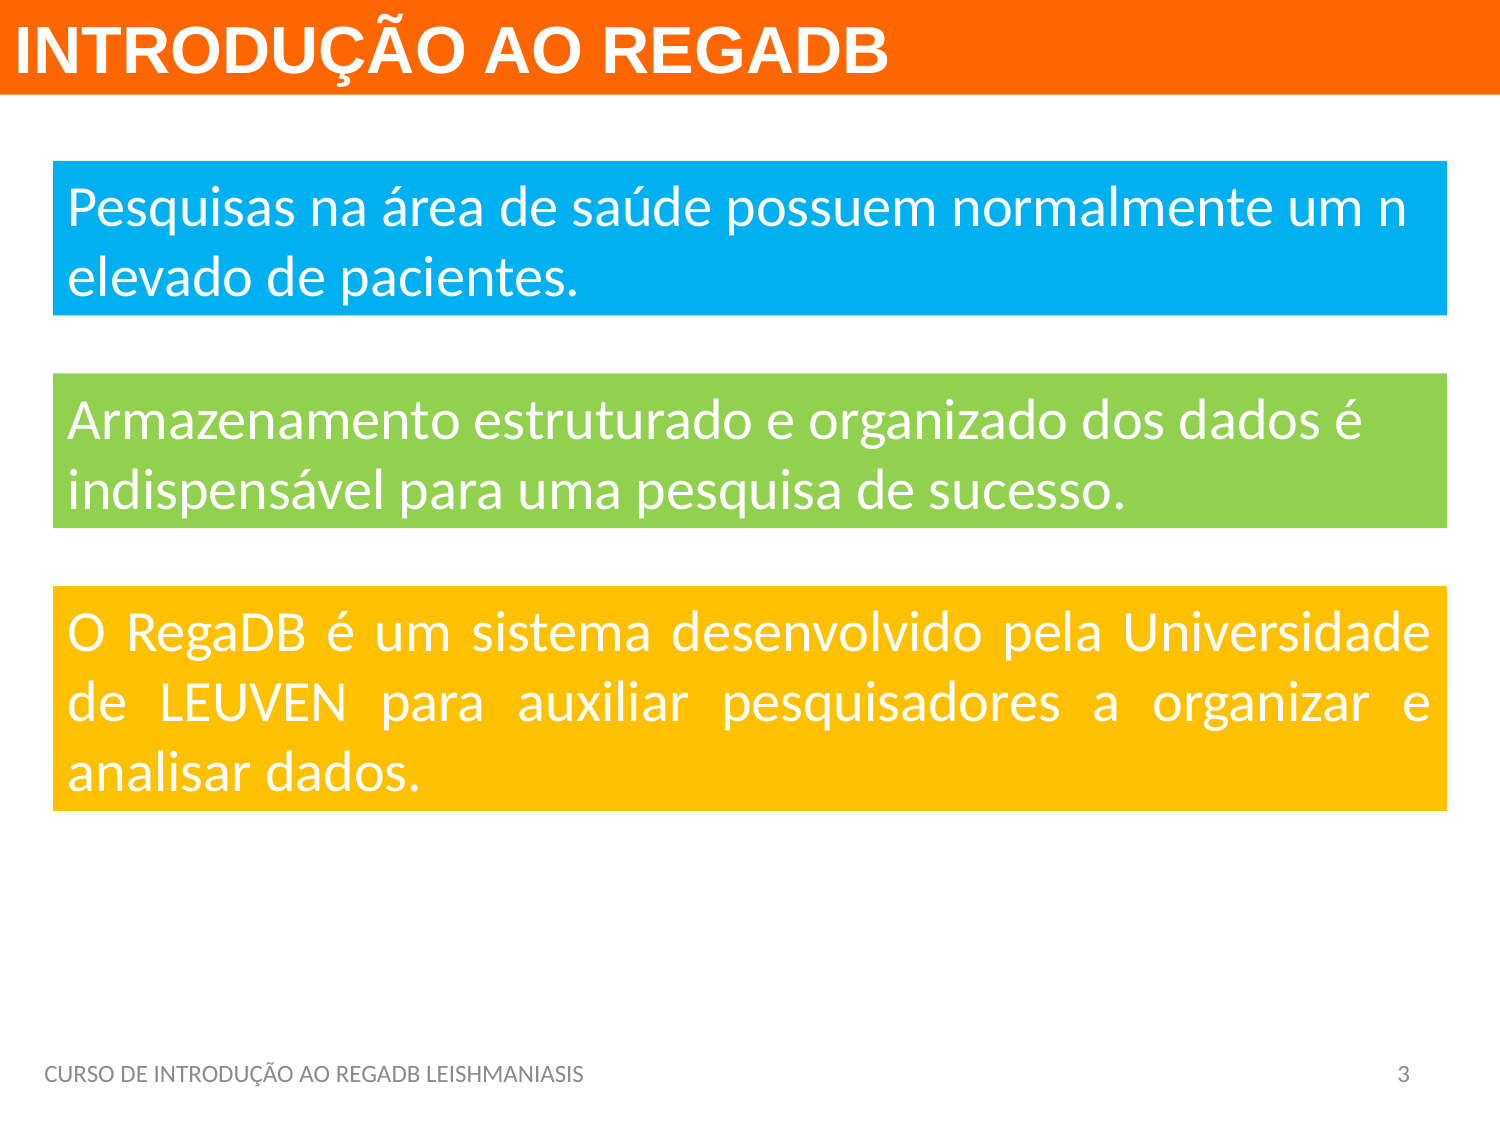

INTRODUÇÃO AO REGADB
Pesquisas na área de saúde possuem normalmente um n elevado de pacientes.
Armazenamento estruturado e organizado dos dados é indispensável para uma pesquisa de sucesso.
O RegaDB é um sistema desenvolvido pela Universidade de LEUVEN para auxiliar pesquisadores a organizar e analisar dados.
CURSO DE INTRODUÇÃO AO REGADB LEISHMANIASIS
3